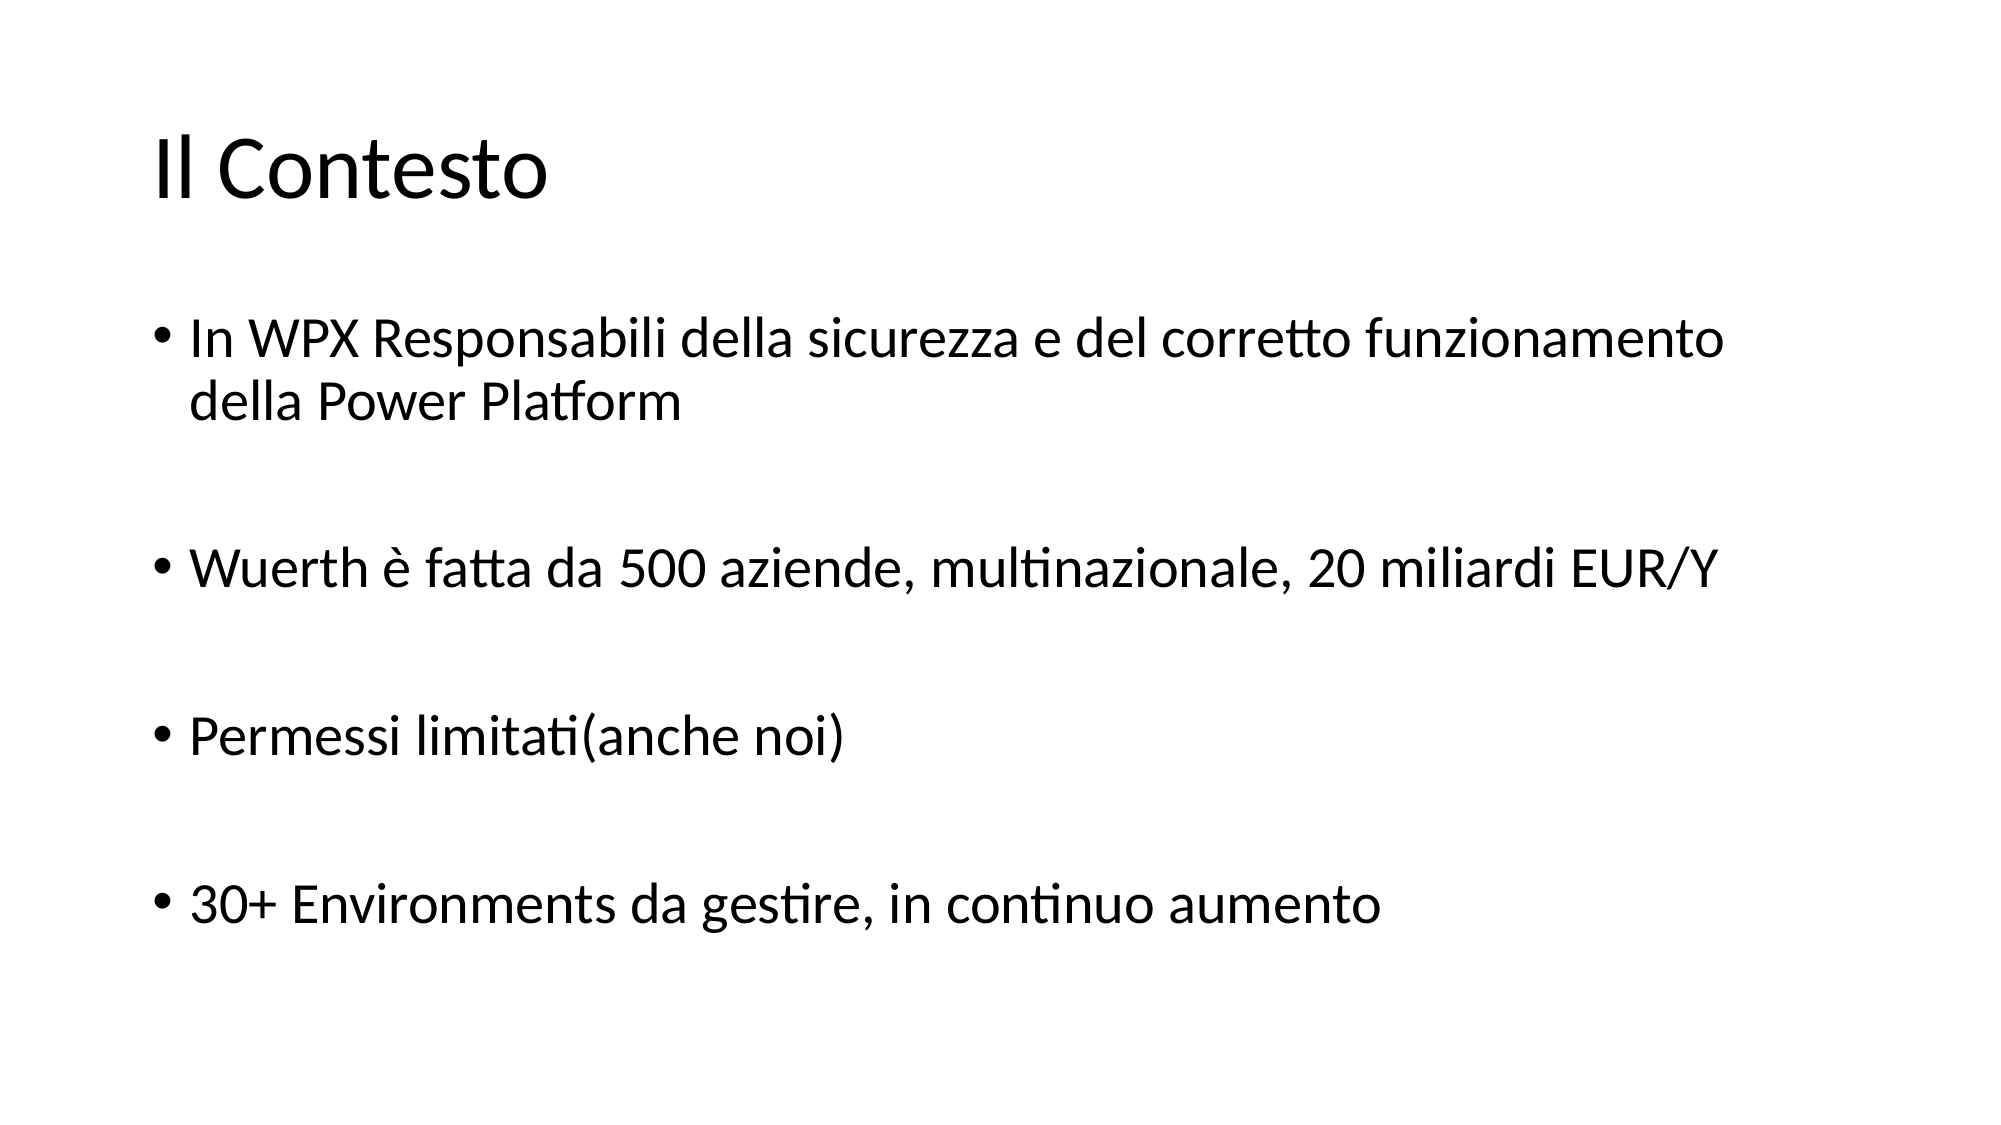

# Il Contesto
In WPX Responsabili della sicurezza e del corretto funzionamento della Power Platform

Wuerth è fatta da 500 aziende, multinazionale, 20 miliardi EUR/Y

Permessi limitati(anche noi)

30+ Environments da gestire, in continuo aumento